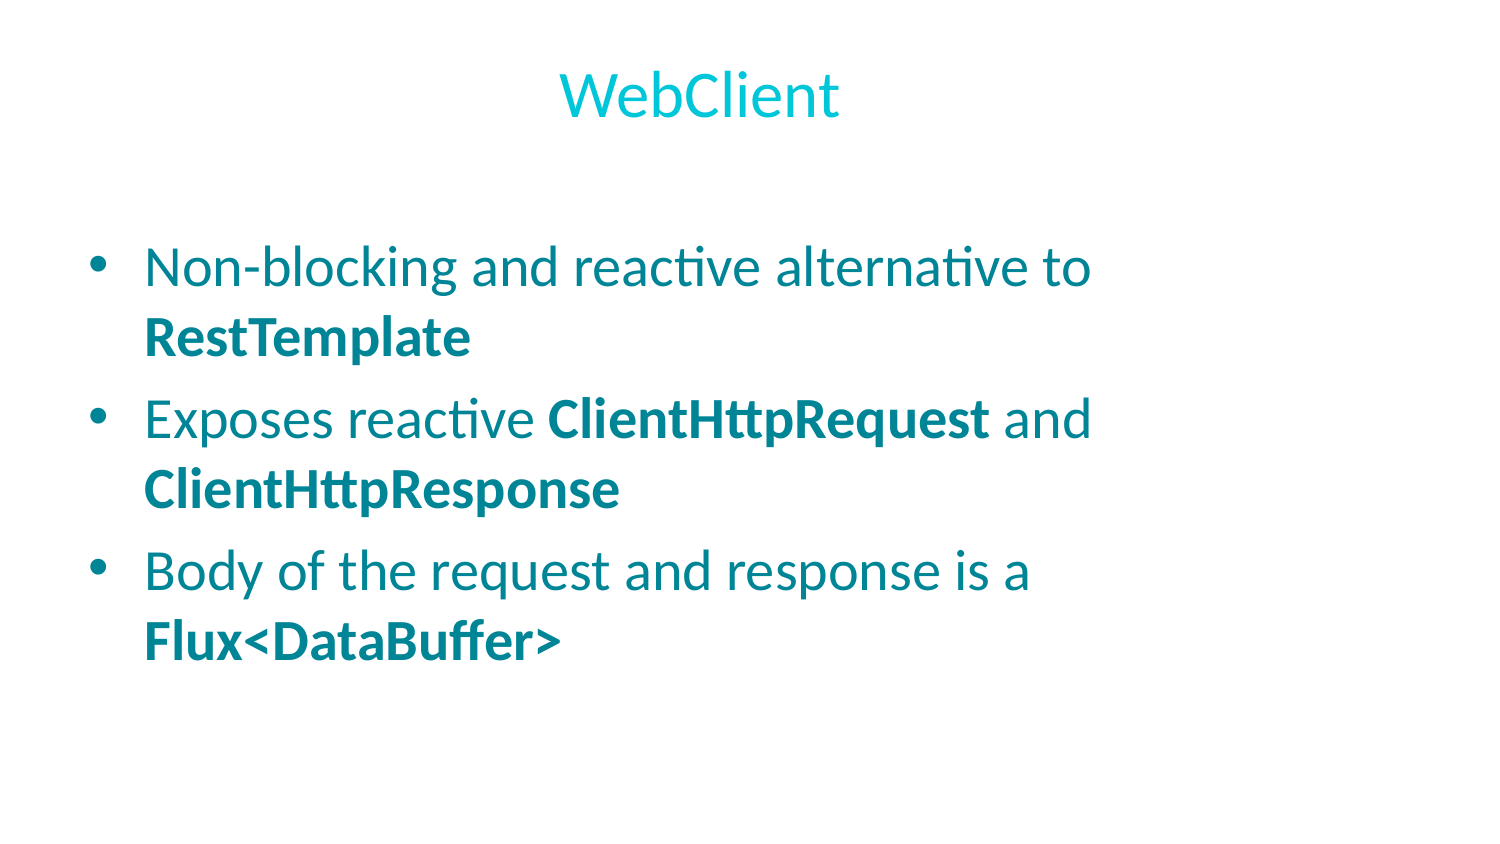

# WebClient

Non-blocking and reactive alternative to RestTemplate
Exposes reactive ClientHttpRequest and ClientHttpResponse
Body of the request and response is a Flux<DataBuffer>